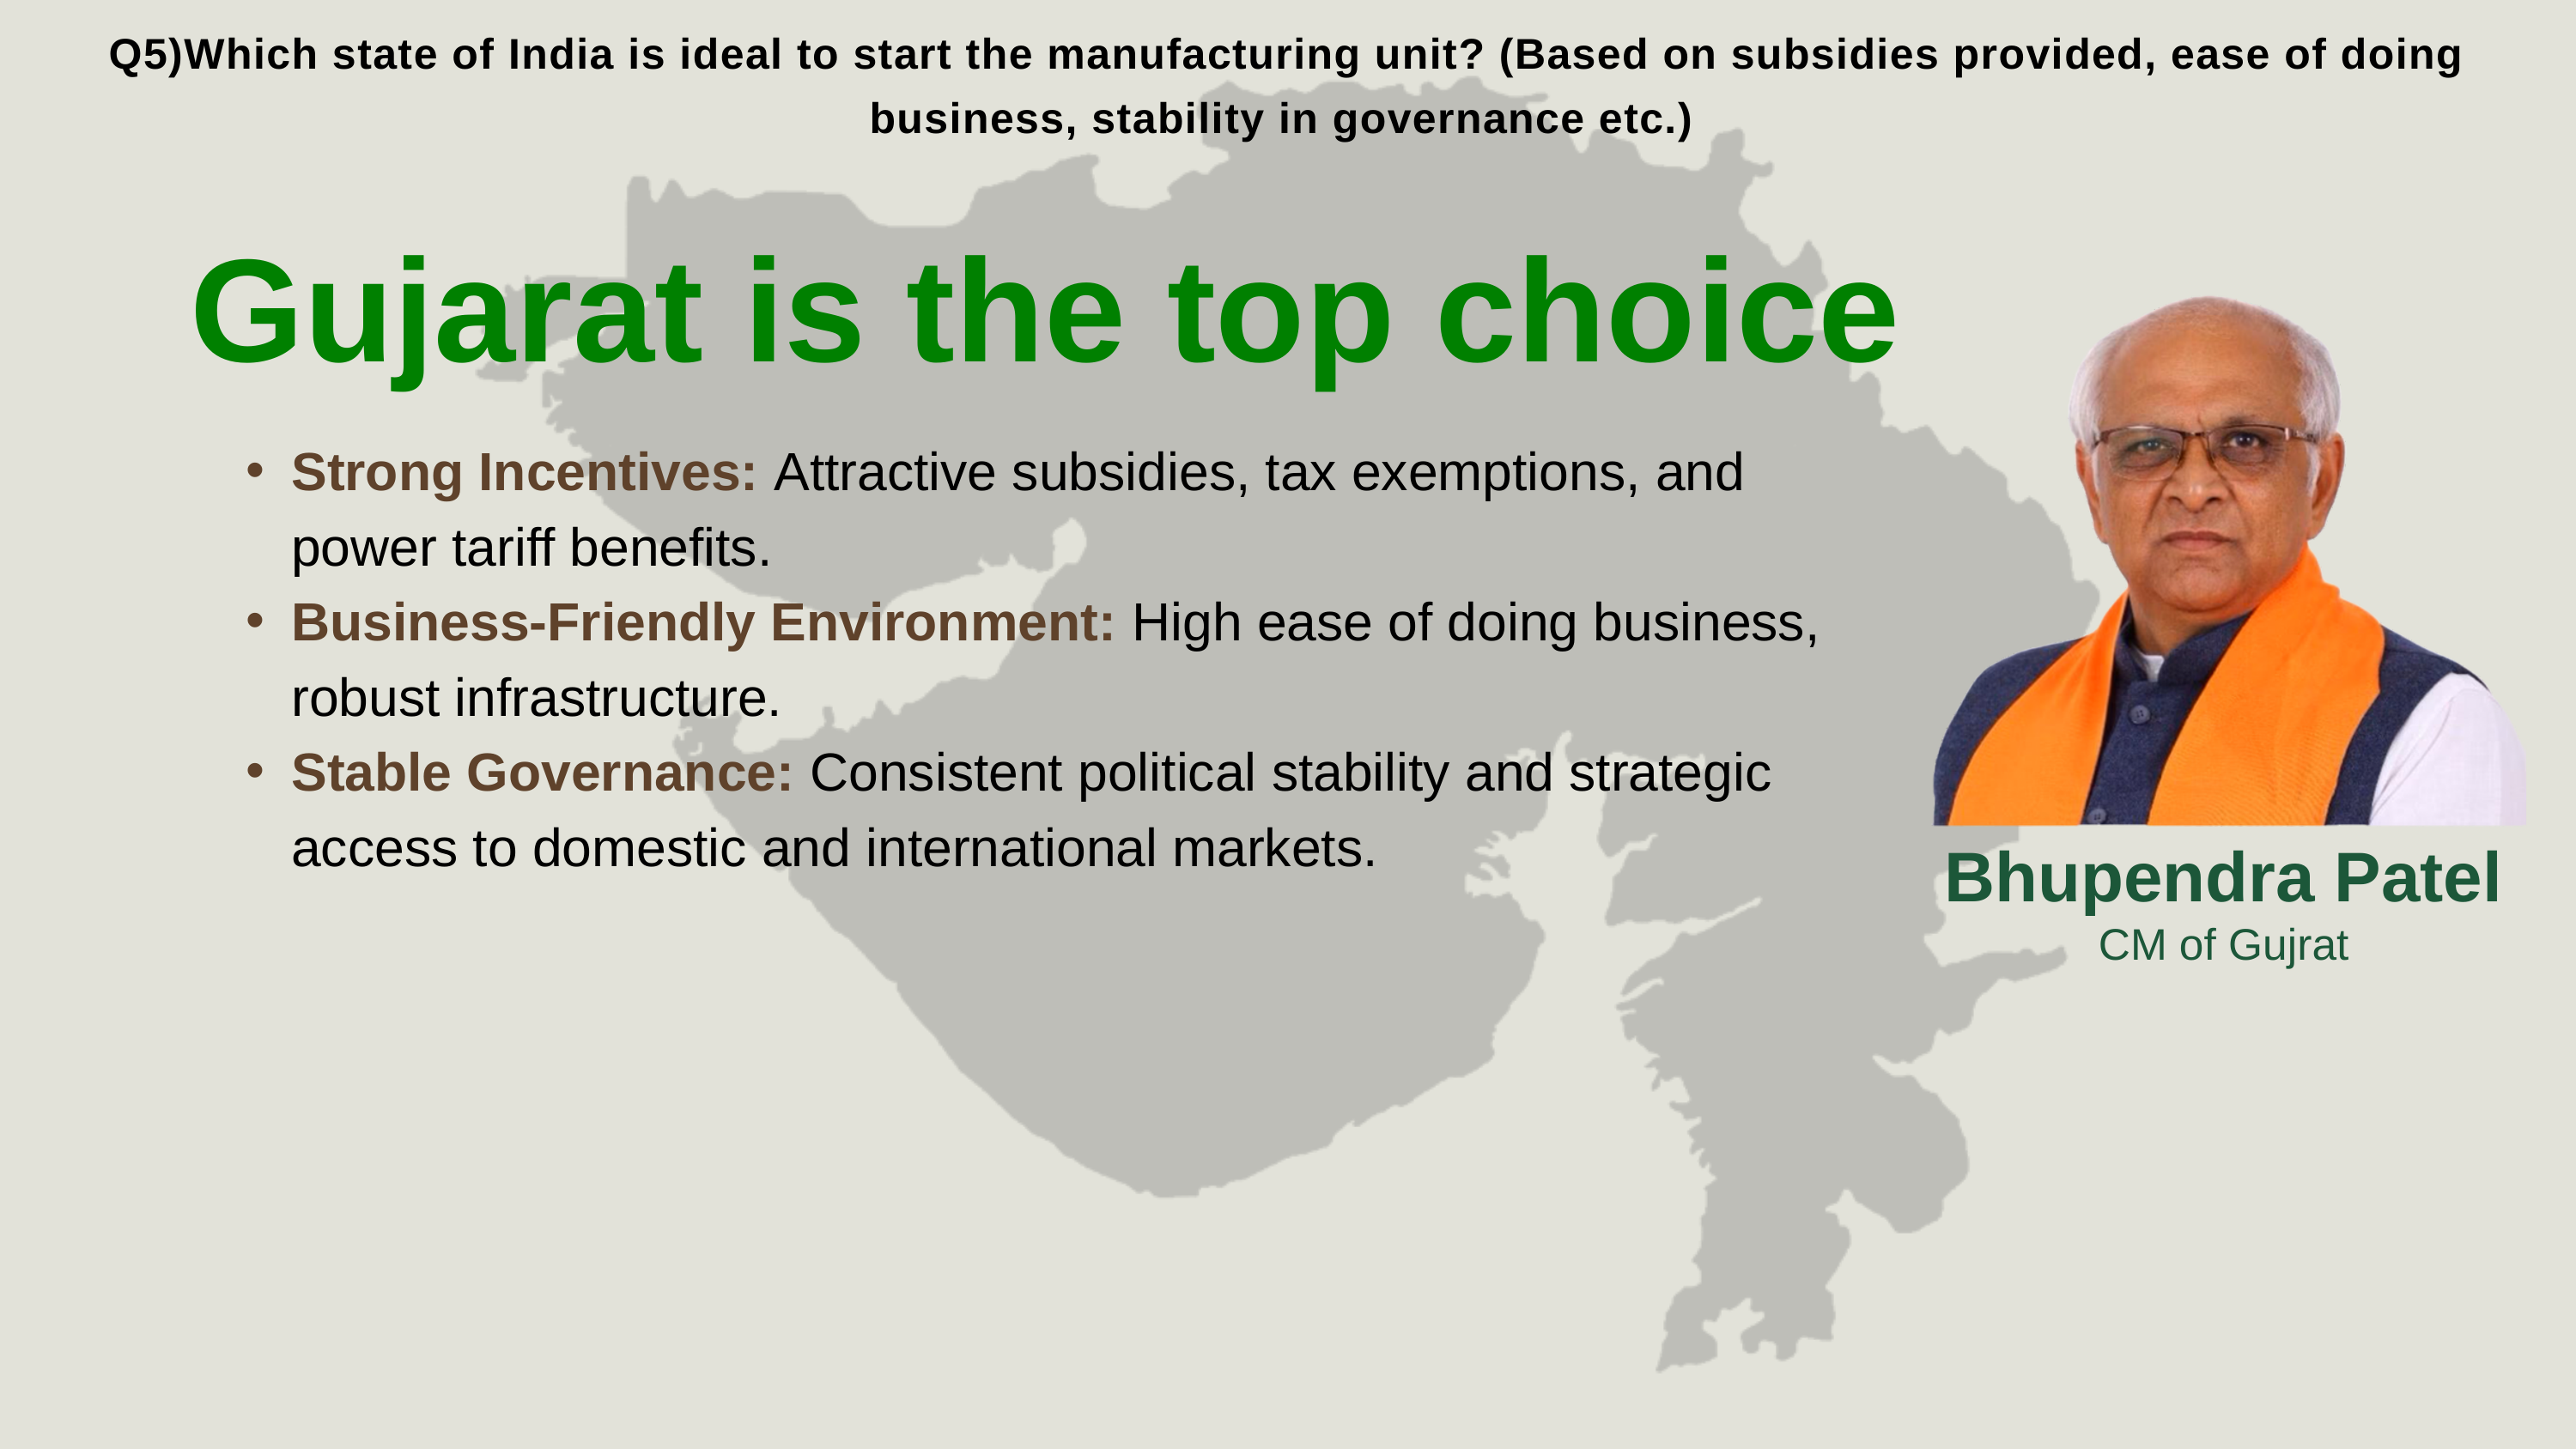

Q5)Which state of India is ideal to start the manufacturing unit? (Based on subsidies provided, ease of doing business, stability in governance etc.)

Gujarat is the top choice

Strong Incentives: Attractive subsidies, tax exemptions, and power tariff benefits.
Business-Friendly Environment: High ease of doing business, robust infrastructure.
Stable Governance: Consistent political stability and strategic access to domestic and international markets.

Bhupendra Patel
CM of Gujrat